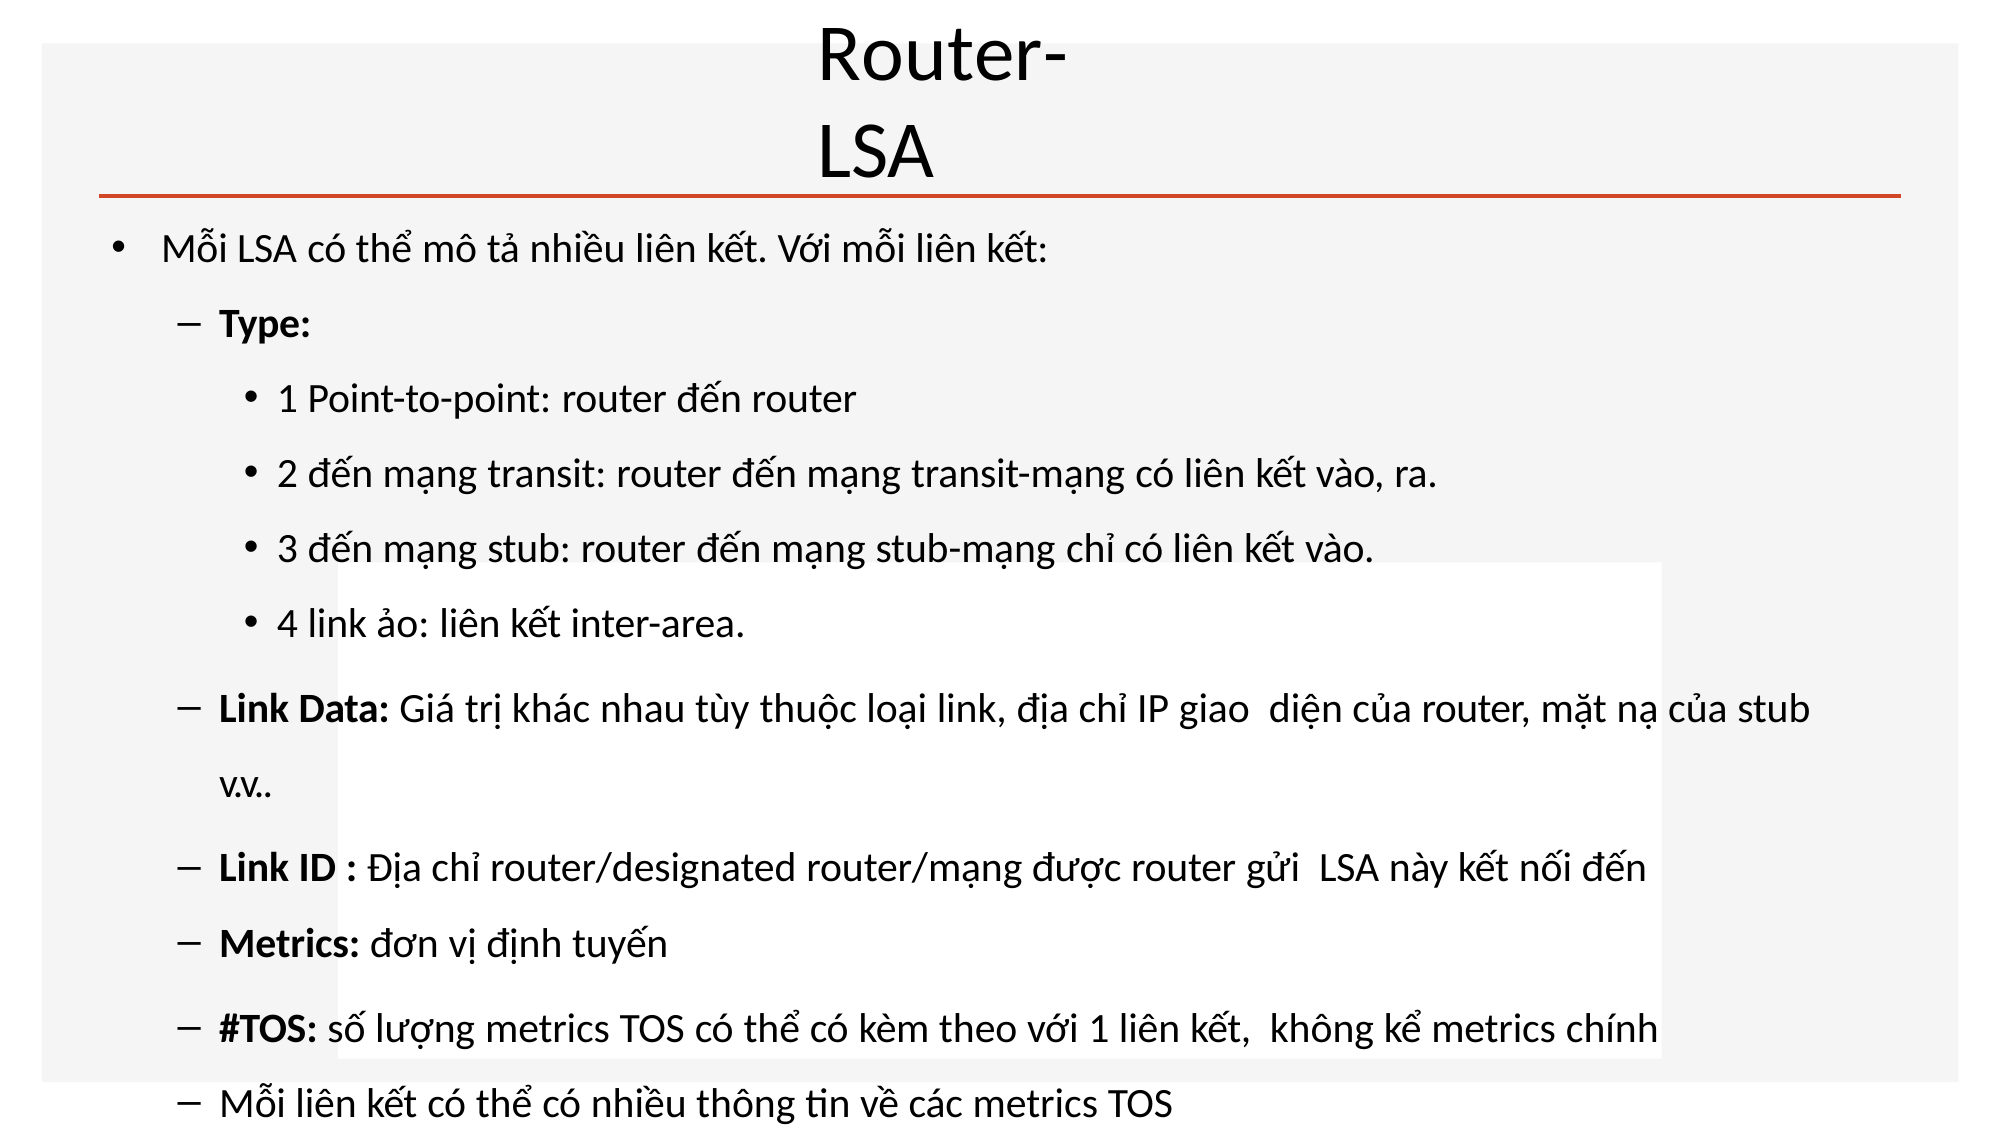

# Router-LSA
Mỗi LSA có thể mô tả nhiều liên kết. Với mỗi liên kết:
Type:
1 Point-to-point: router đến router
2 đến mạng transit: router đến mạng transit-mạng có liên kết vào, ra.
3 đến mạng stub: router đến mạng stub-mạng chỉ có liên kết vào.
4 link ảo: liên kết inter-area.
Link Data: Giá trị khác nhau tùy thuộc loại link, địa chỉ IP giao  diện của router, mặt nạ của stub v.v..
Link ID : Địa chỉ router/designated router/mạng được router gửi  LSA này kết nối đến
Metrics: đơn vị định tuyến
#TOS: số lượng metrics TOS có thể có kèm theo với 1 liên kết,  không kể metrics chính
Mỗi liên kết có thể có nhiều thông tin về các metrics TOS